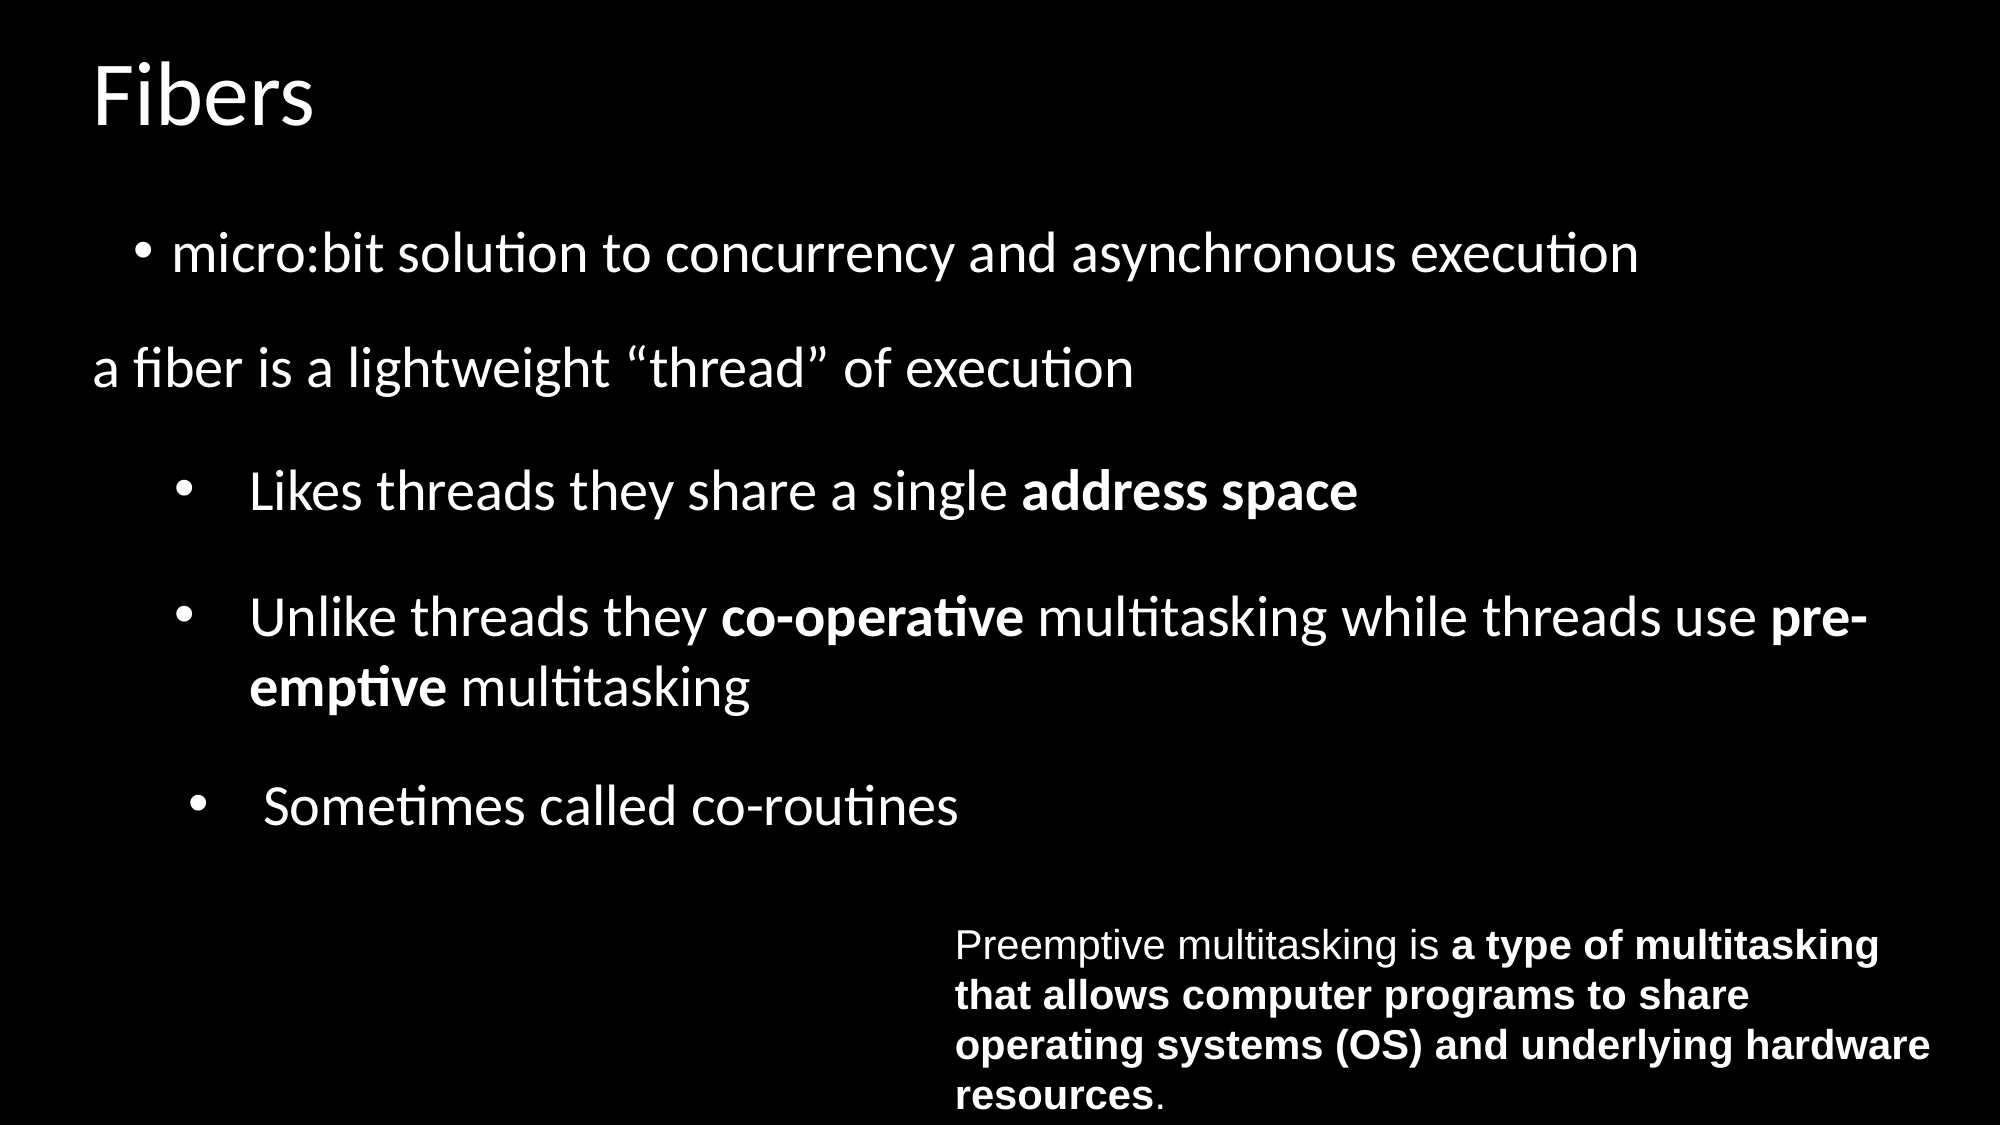

Fibers
micro:bit solution to concurrency and asynchronous execution
a fiber is a lightweight “thread” of execution
Likes threads they share a single address space
Unlike threads they co-operative multitasking while threads use pre-emptive multitasking
Sometimes called co-routines
Preemptive multitasking is a type of multitasking that allows computer programs to share operating systems (OS) and underlying hardware resources.